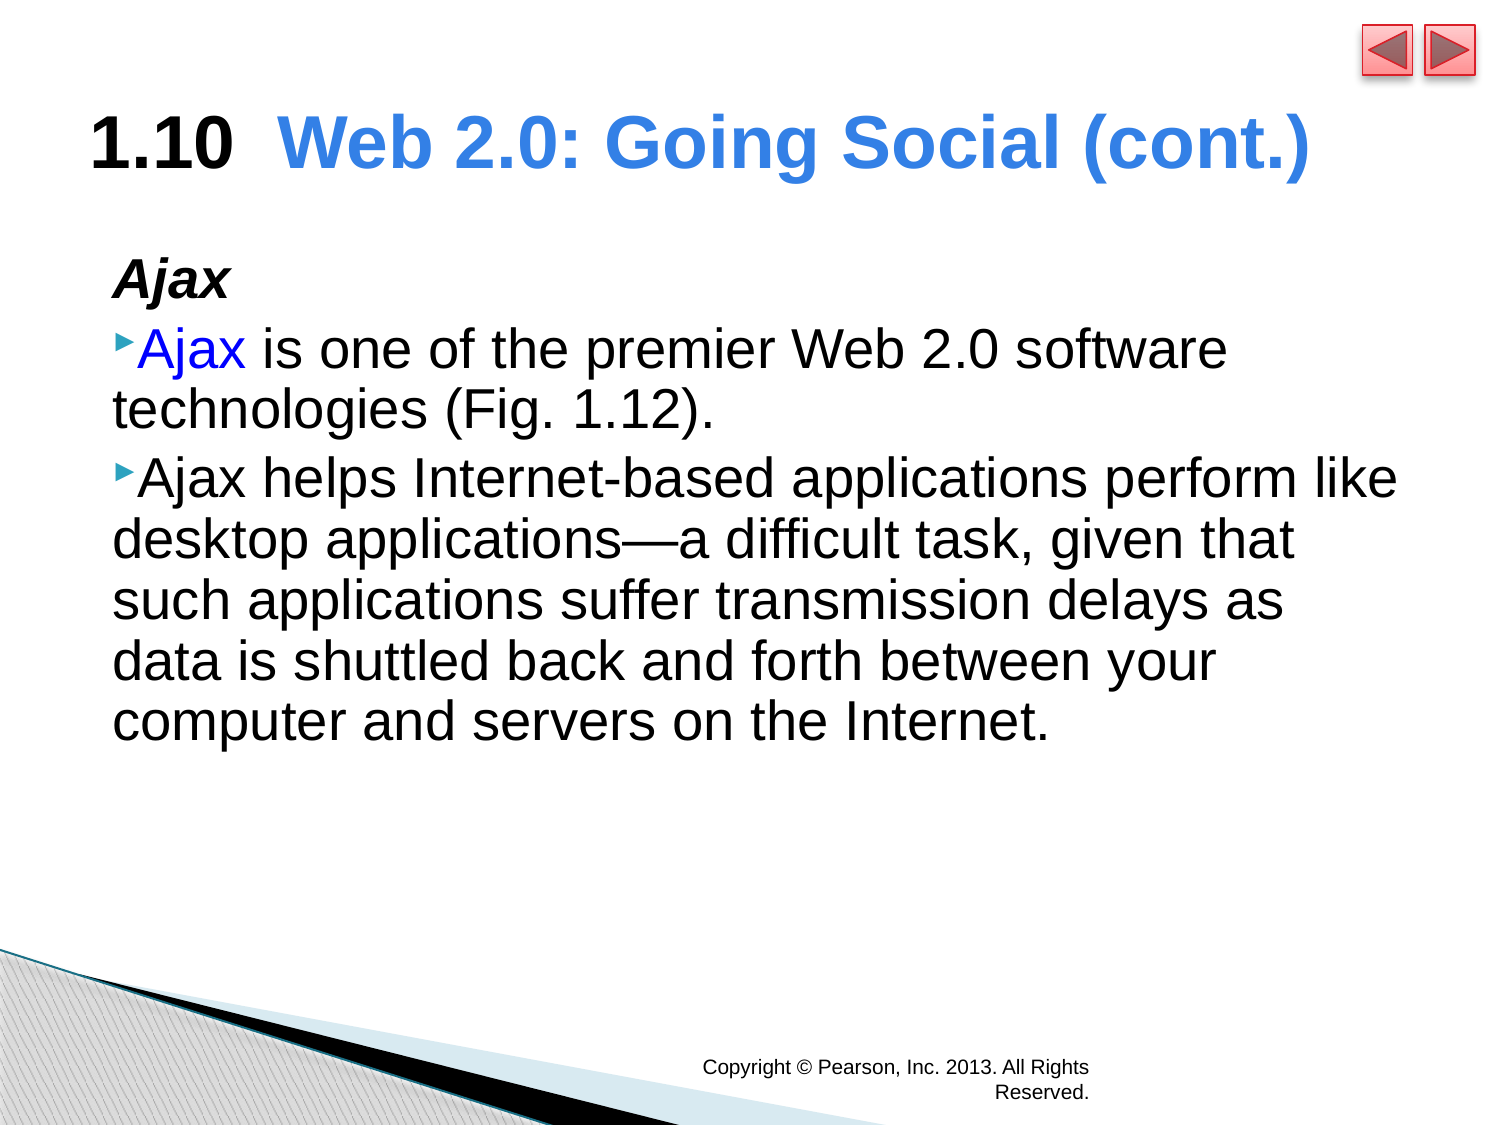

# 1.10  Web 2.0: Going Social (cont.)
Ajax
Ajax is one of the premier Web 2.0 software technologies (Fig. 1.12).
Ajax helps Internet-based applications perform like desktop applications—a difficult task, given that such applications suffer transmission delays as data is shuttled back and forth between your computer and servers on the Internet.

Copyright © Pearson, Inc. 2013. All Rights Reserved.